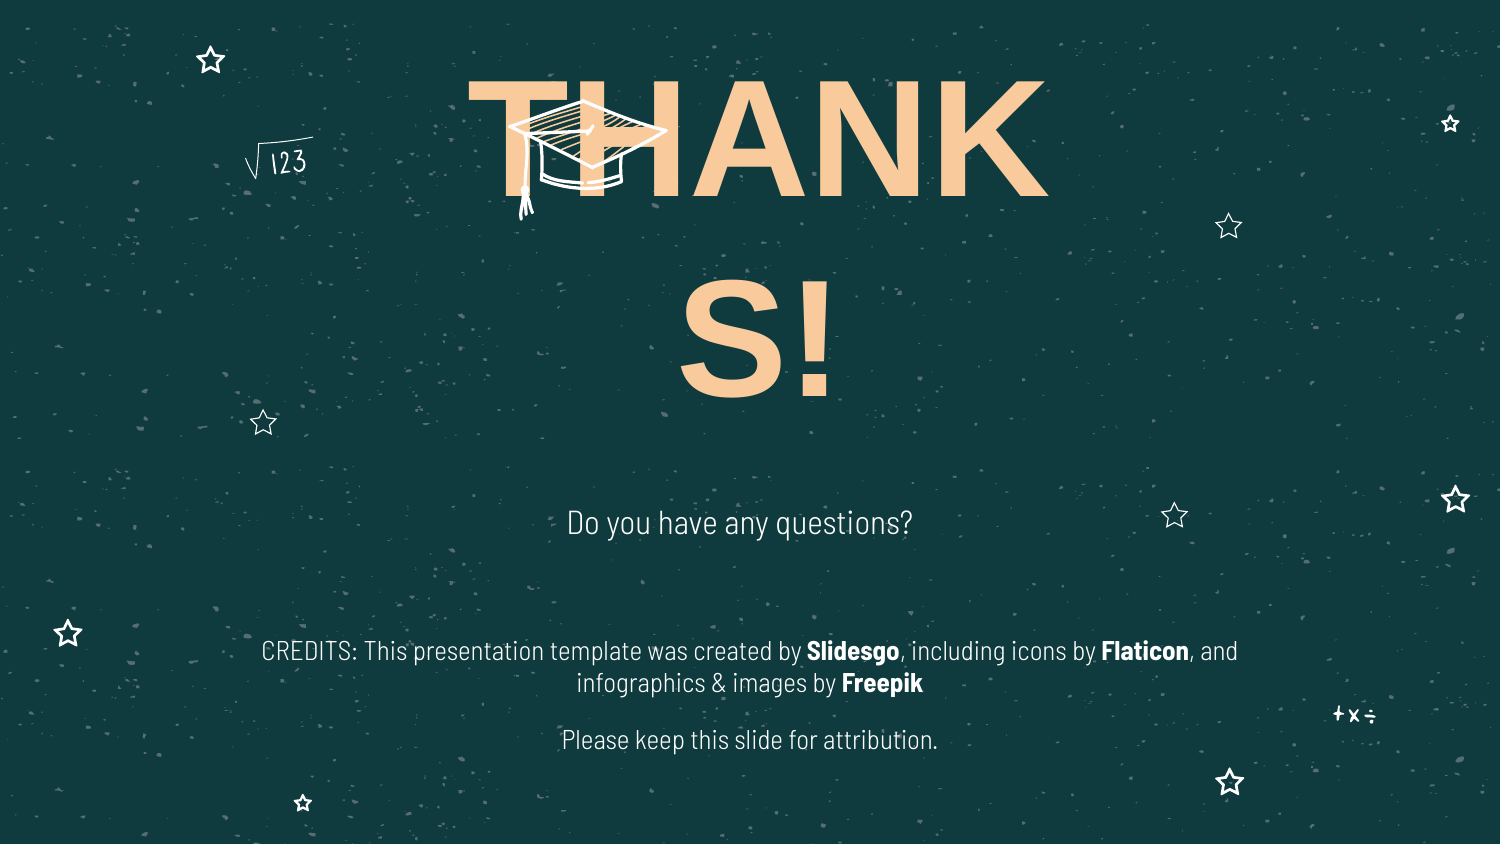

# THANKS!
Do you have any questions?

Please keep this slide for attribution.